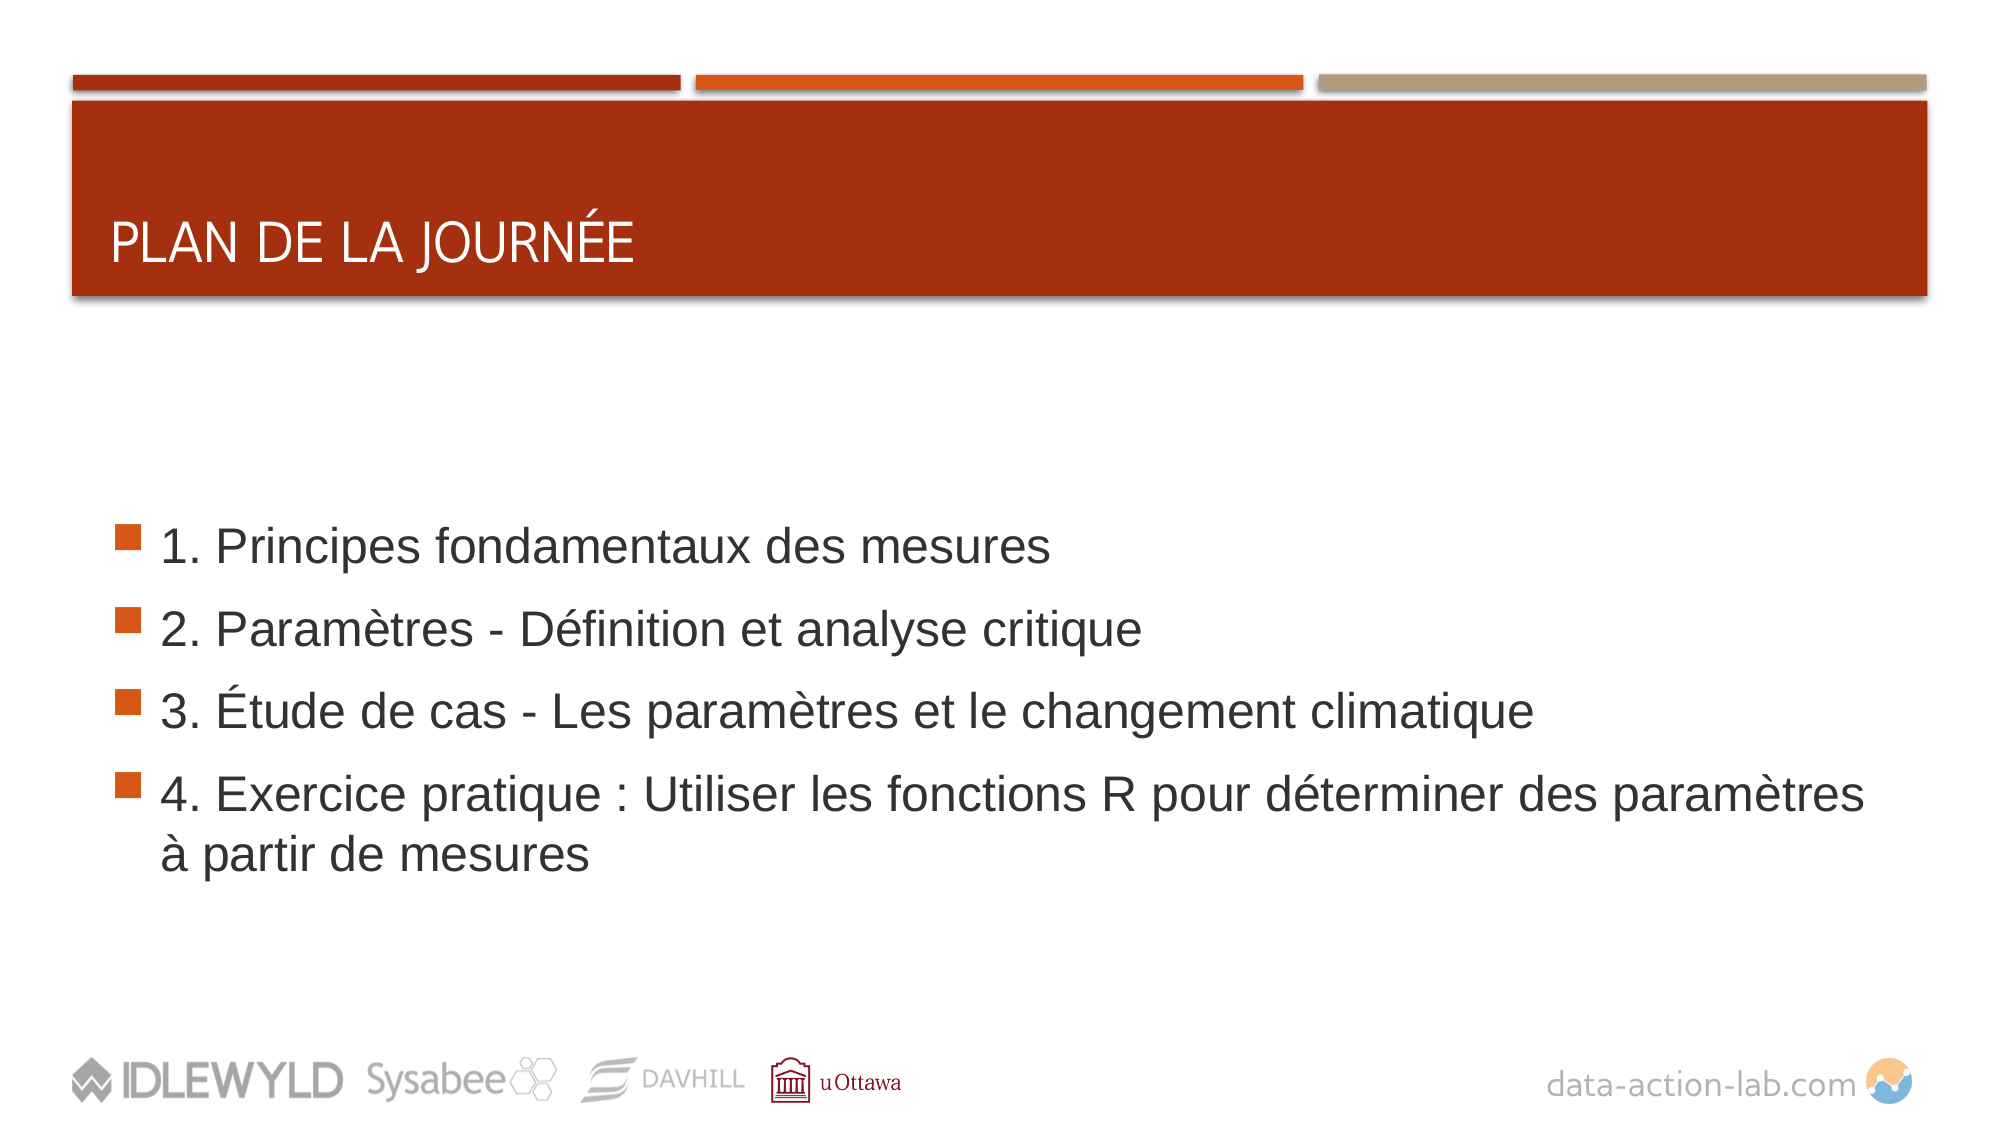

# Plan de la journée
1. Principes fondamentaux des mesures
2. Paramètres - Définition et analyse critique
3. Étude de cas - Les paramètres et le changement climatique
4. Exercice pratique : Utiliser les fonctions R pour déterminer des paramètres à partir de mesures